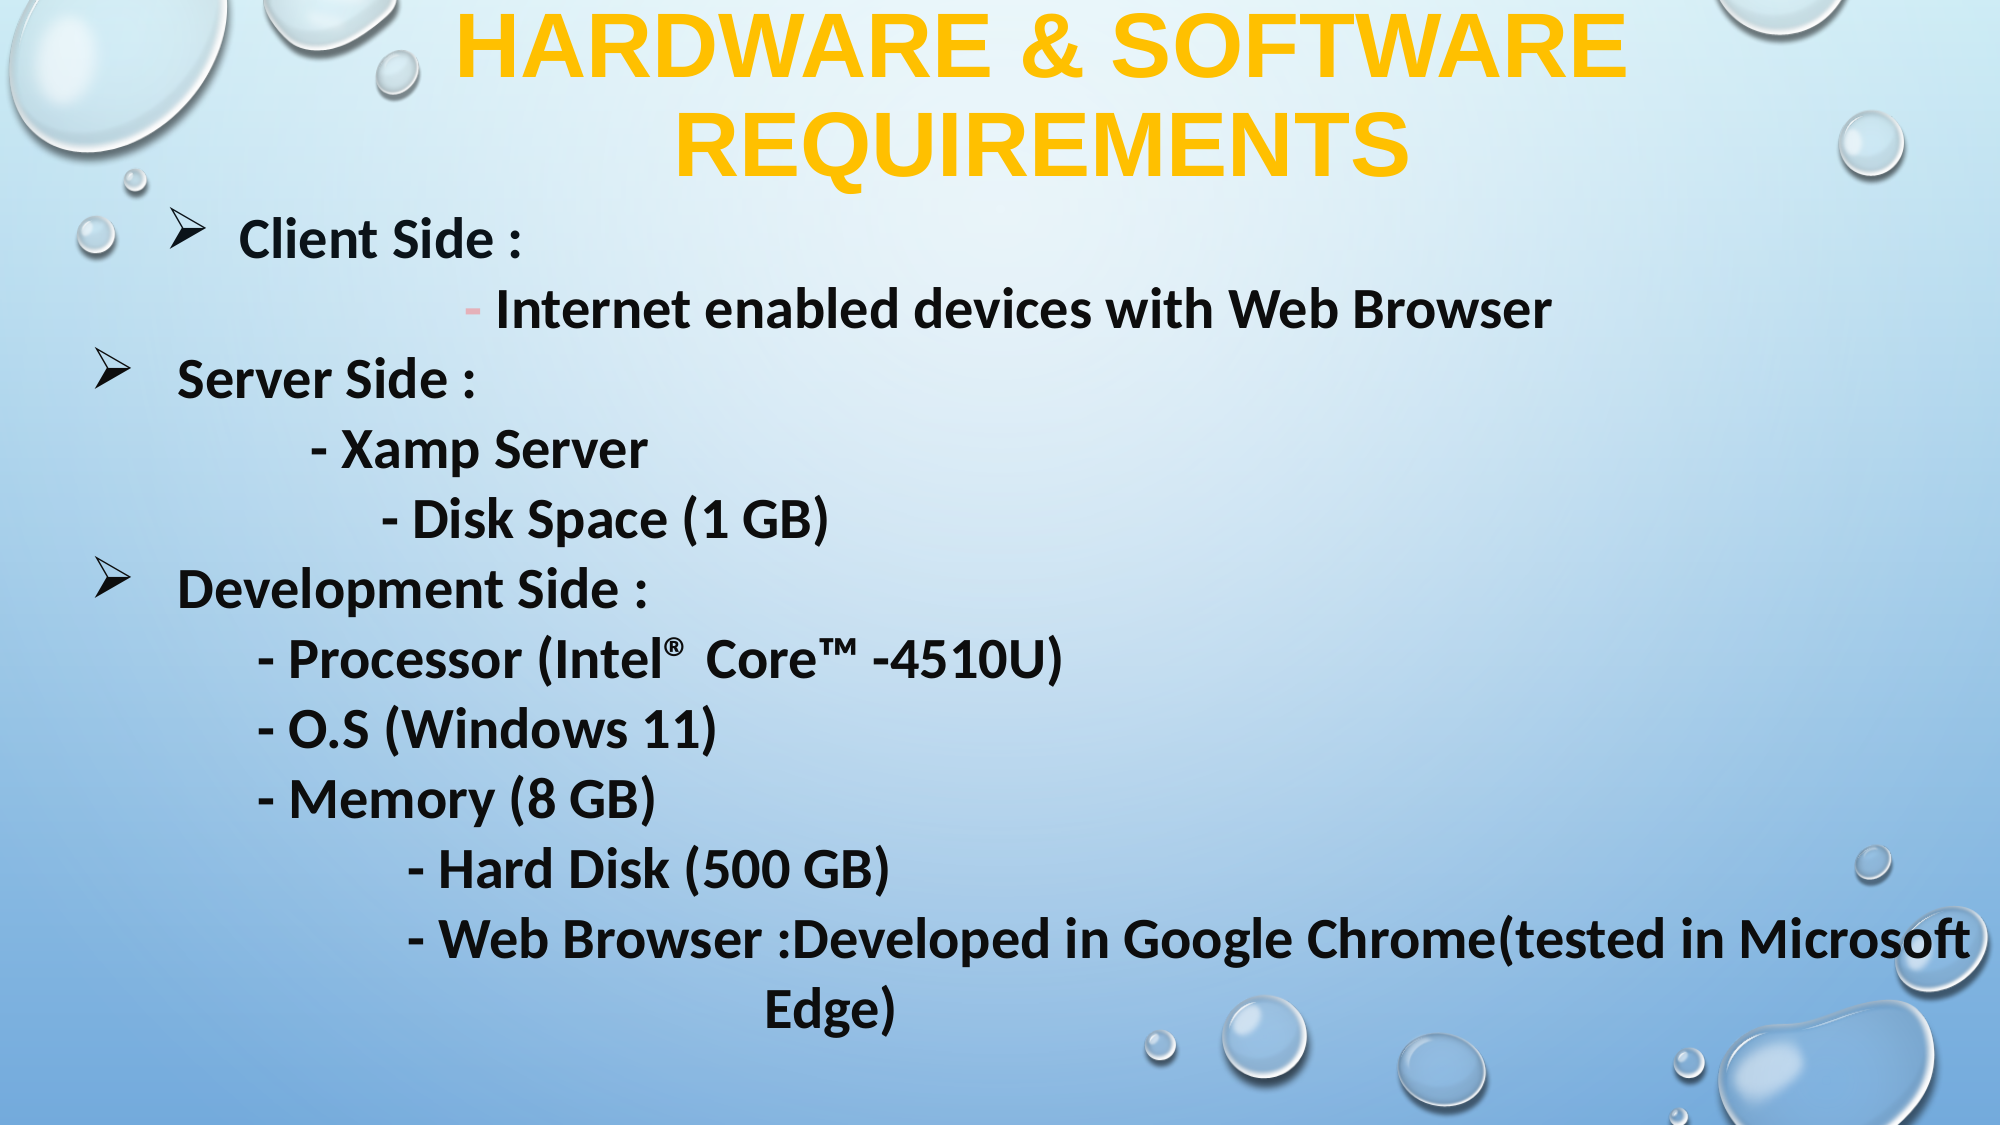

# HARDWARE & SOFTWARE REQUIREMENTS
Client Side :
		- Internet enabled devices with Web Browser
 Server Side :
           - Xamp Server
	     - Disk Space (1 GB)
 Development Side :
       - Processor (Intel® Core™ -4510U)
       - O.S (Windows 11)
       - Memory (8 GB)
		       - Hard Disk (500 GB)
		       - Web Browser :Developed in Google Chrome(tested in Microsoft             					Edge)